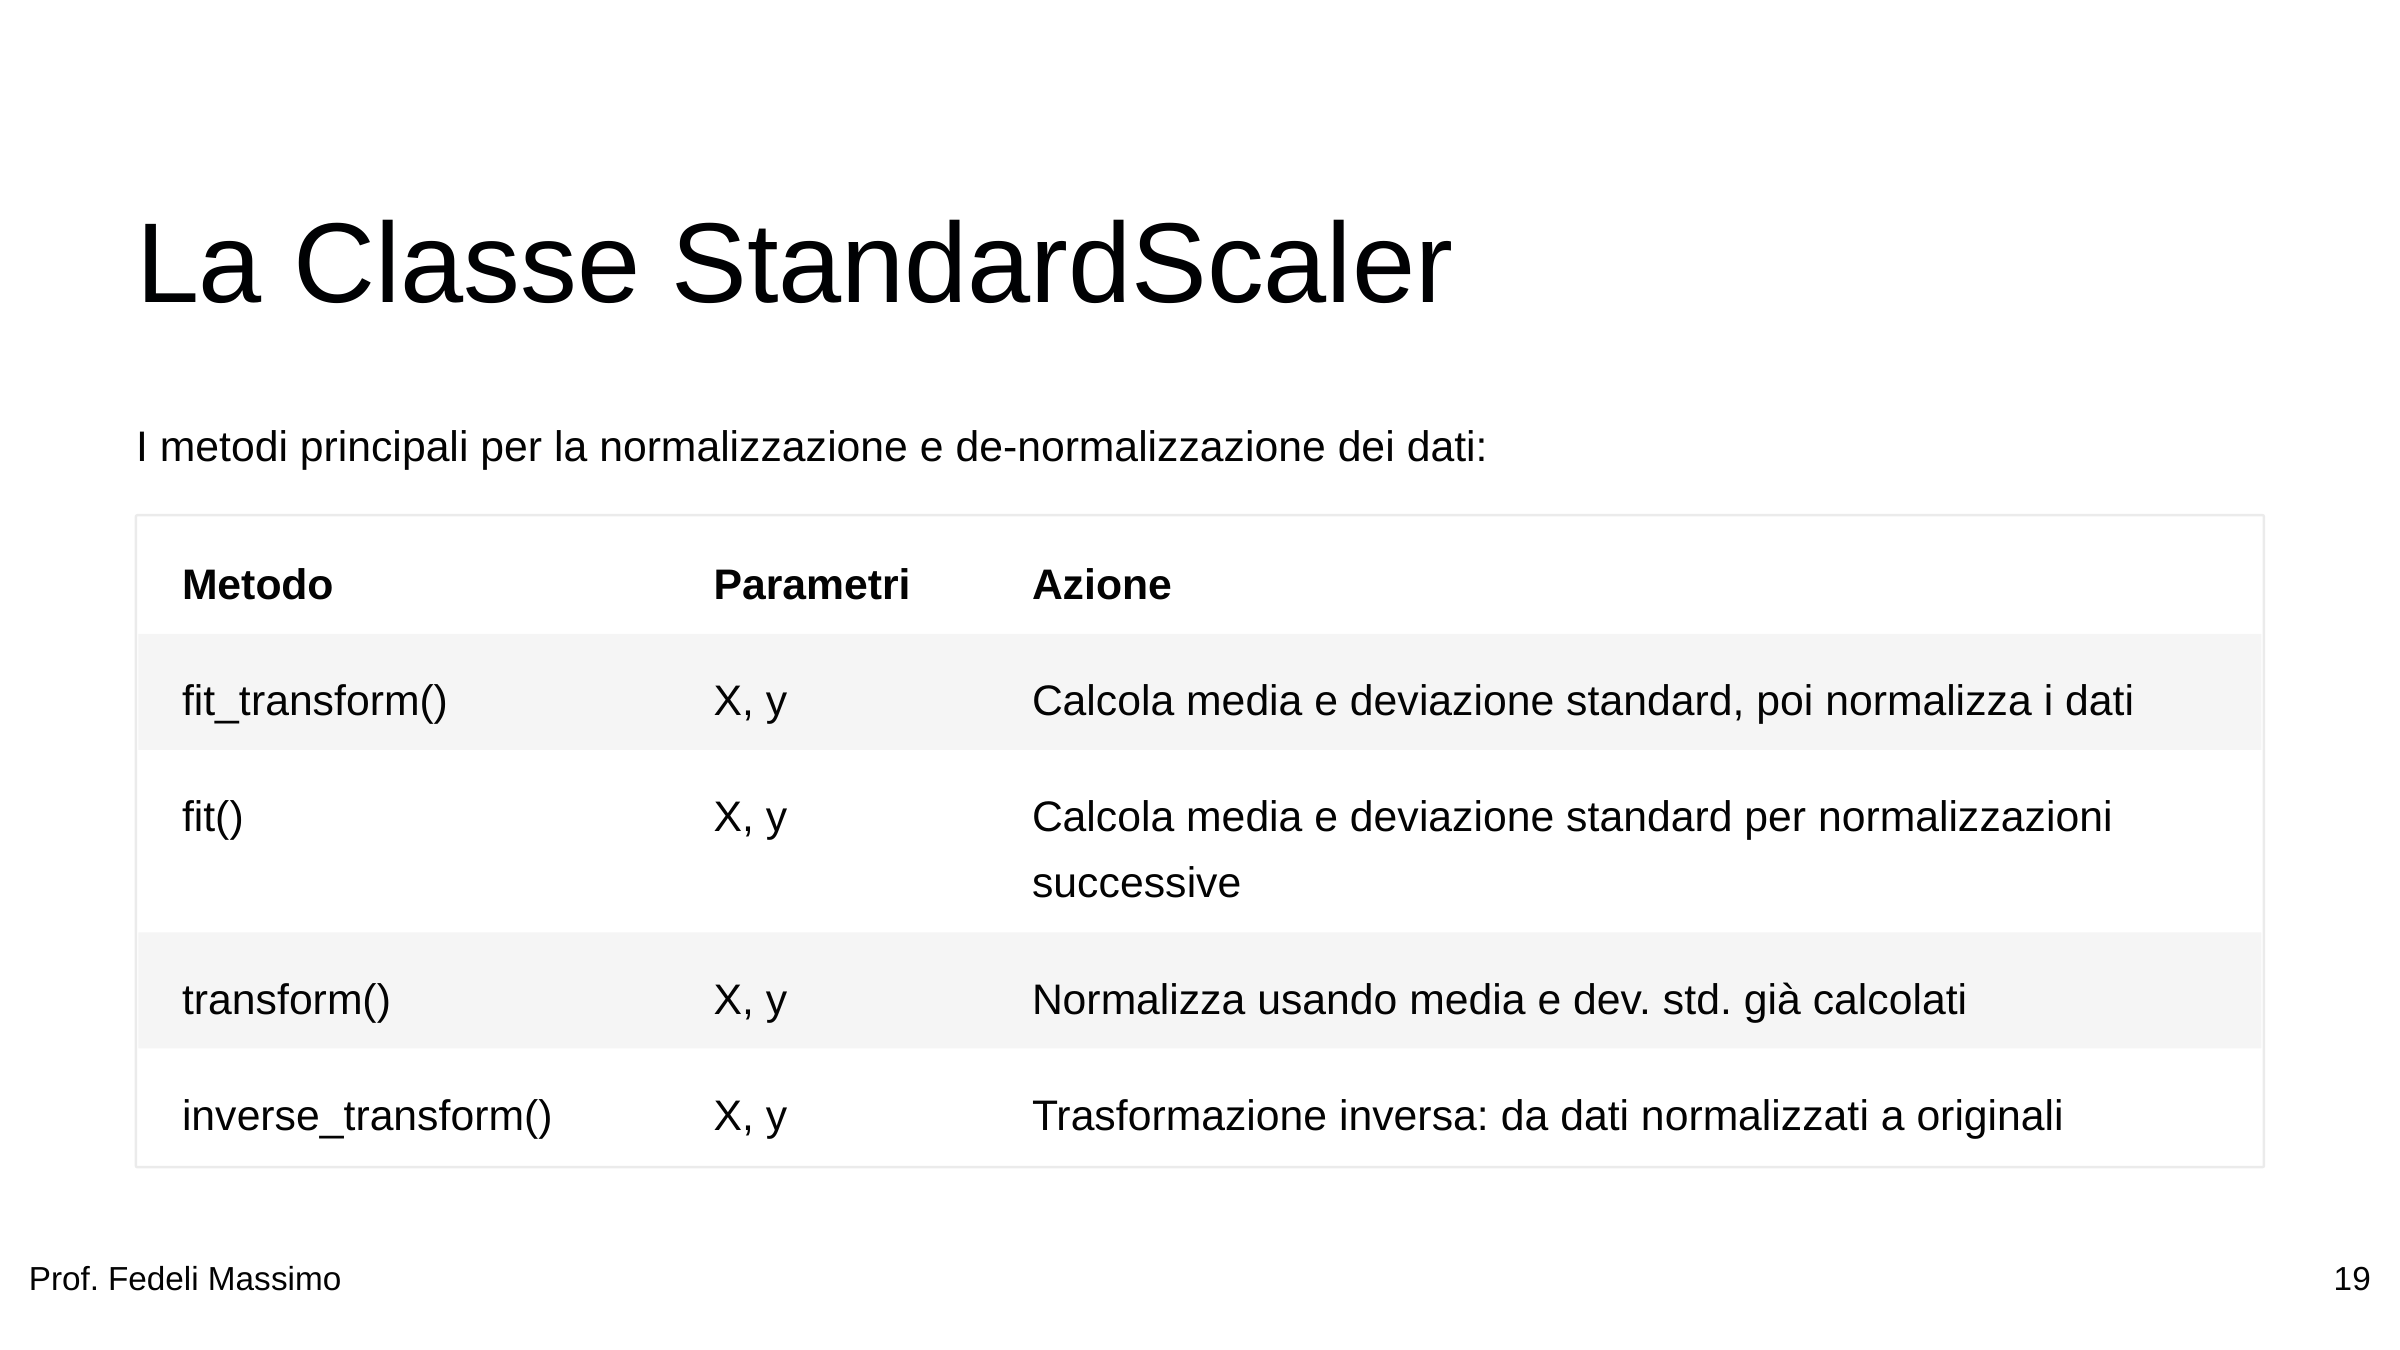

La Classe StandardScaler
I metodi principali per la normalizzazione e de-normalizzazione dei dati:

Metodo
Parametri
Azione

fit_transform()
X, y
Calcola media e deviazione standard, poi normalizza i dati

fit()
X, y
Calcola media e deviazione standard per normalizzazioni successive

transform()
X, y
Normalizza usando media e dev. std. già calcolati

inverse_transform()
X, y
Trasformazione inversa: da dati normalizzati a originali
Prof. Fedeli Massimo
19